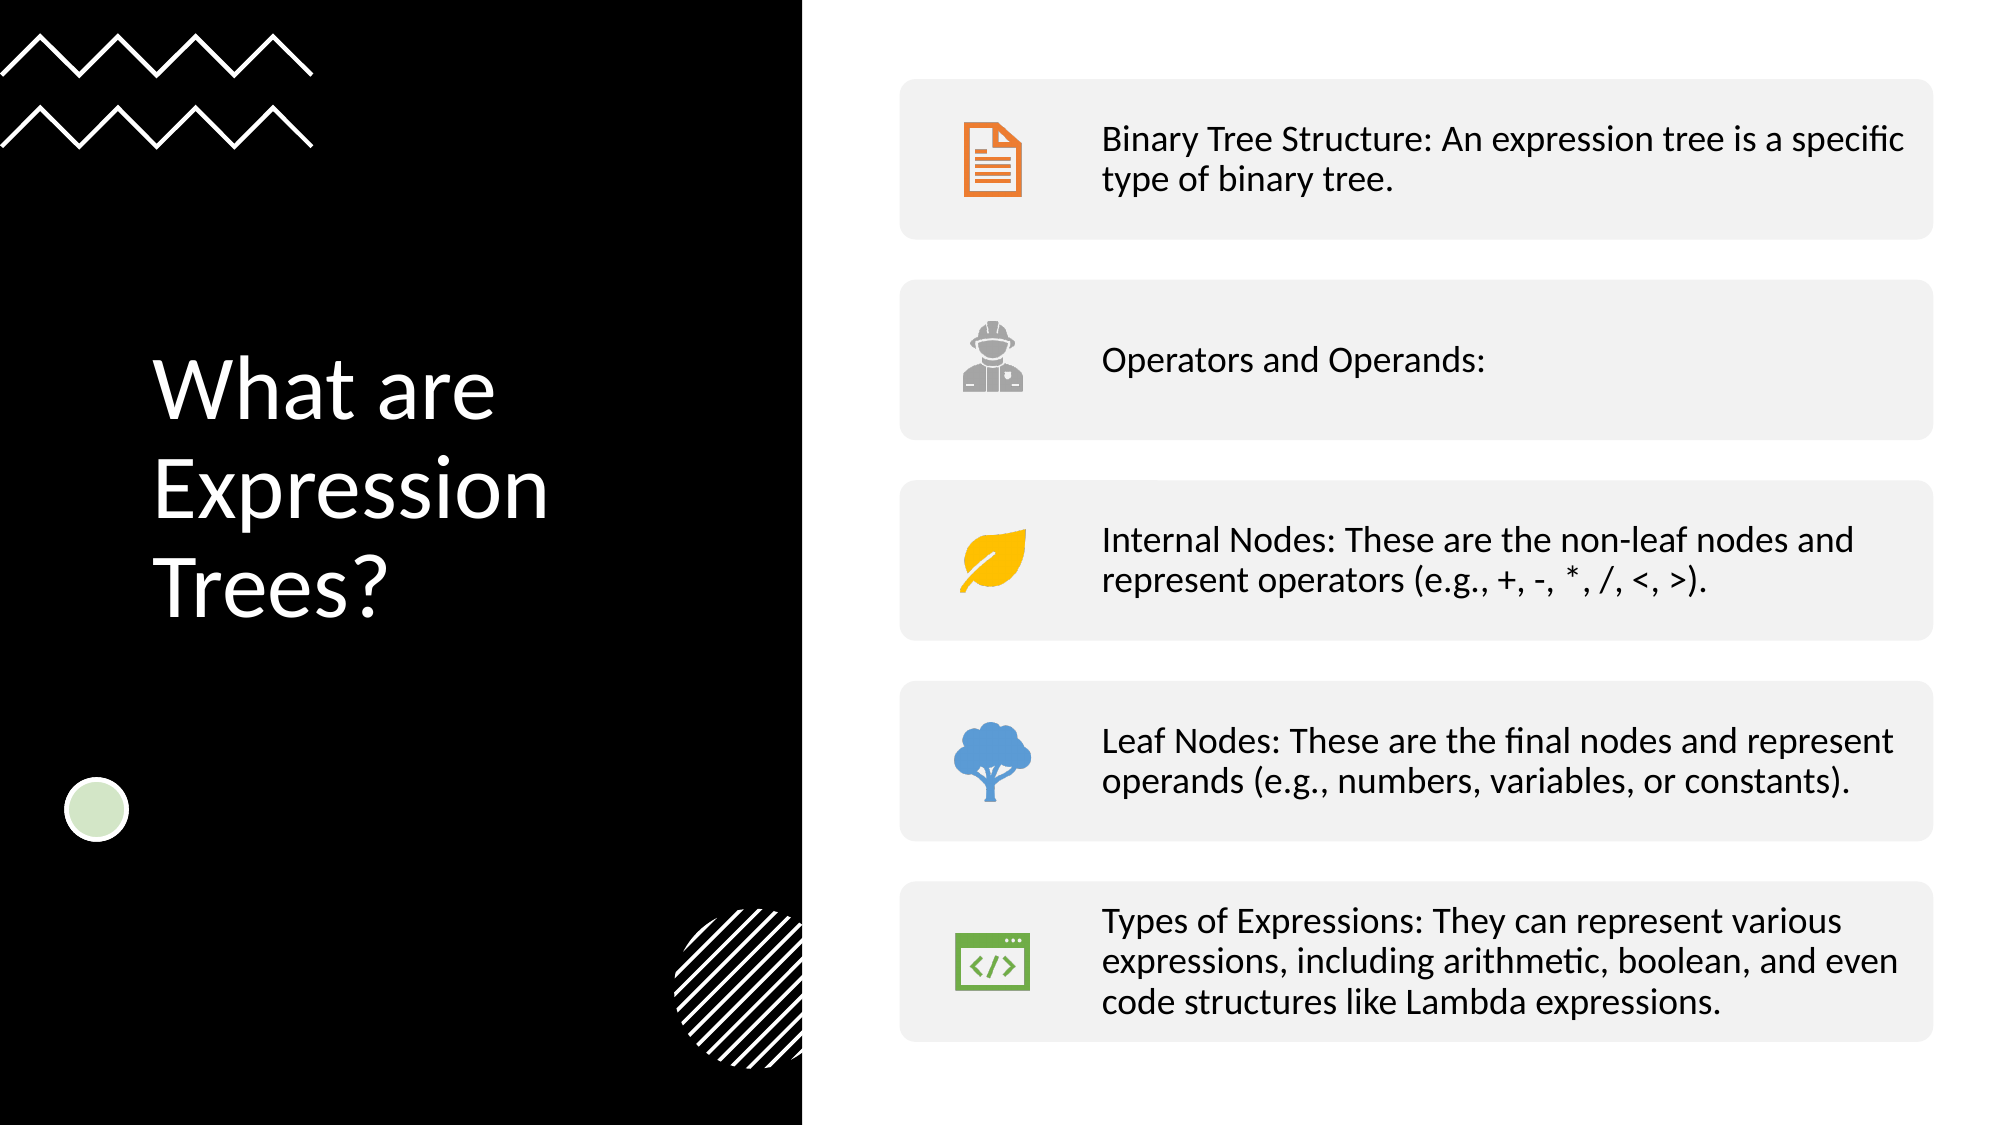

Binary Tree Structure: An expression tree is a specific type of binary tree.
Operators and Operands:
Internal Nodes: These are the non-leaf nodes and represent operators (e.g., +, -, *, /, <, >).
Leaf Nodes: These are the final nodes and represent operands (e.g., numbers, variables, or constants).
Types of Expressions: They can represent various expressions, including arithmetic, boolean, and even code structures like Lambda expressions.
# What are Expression Trees?